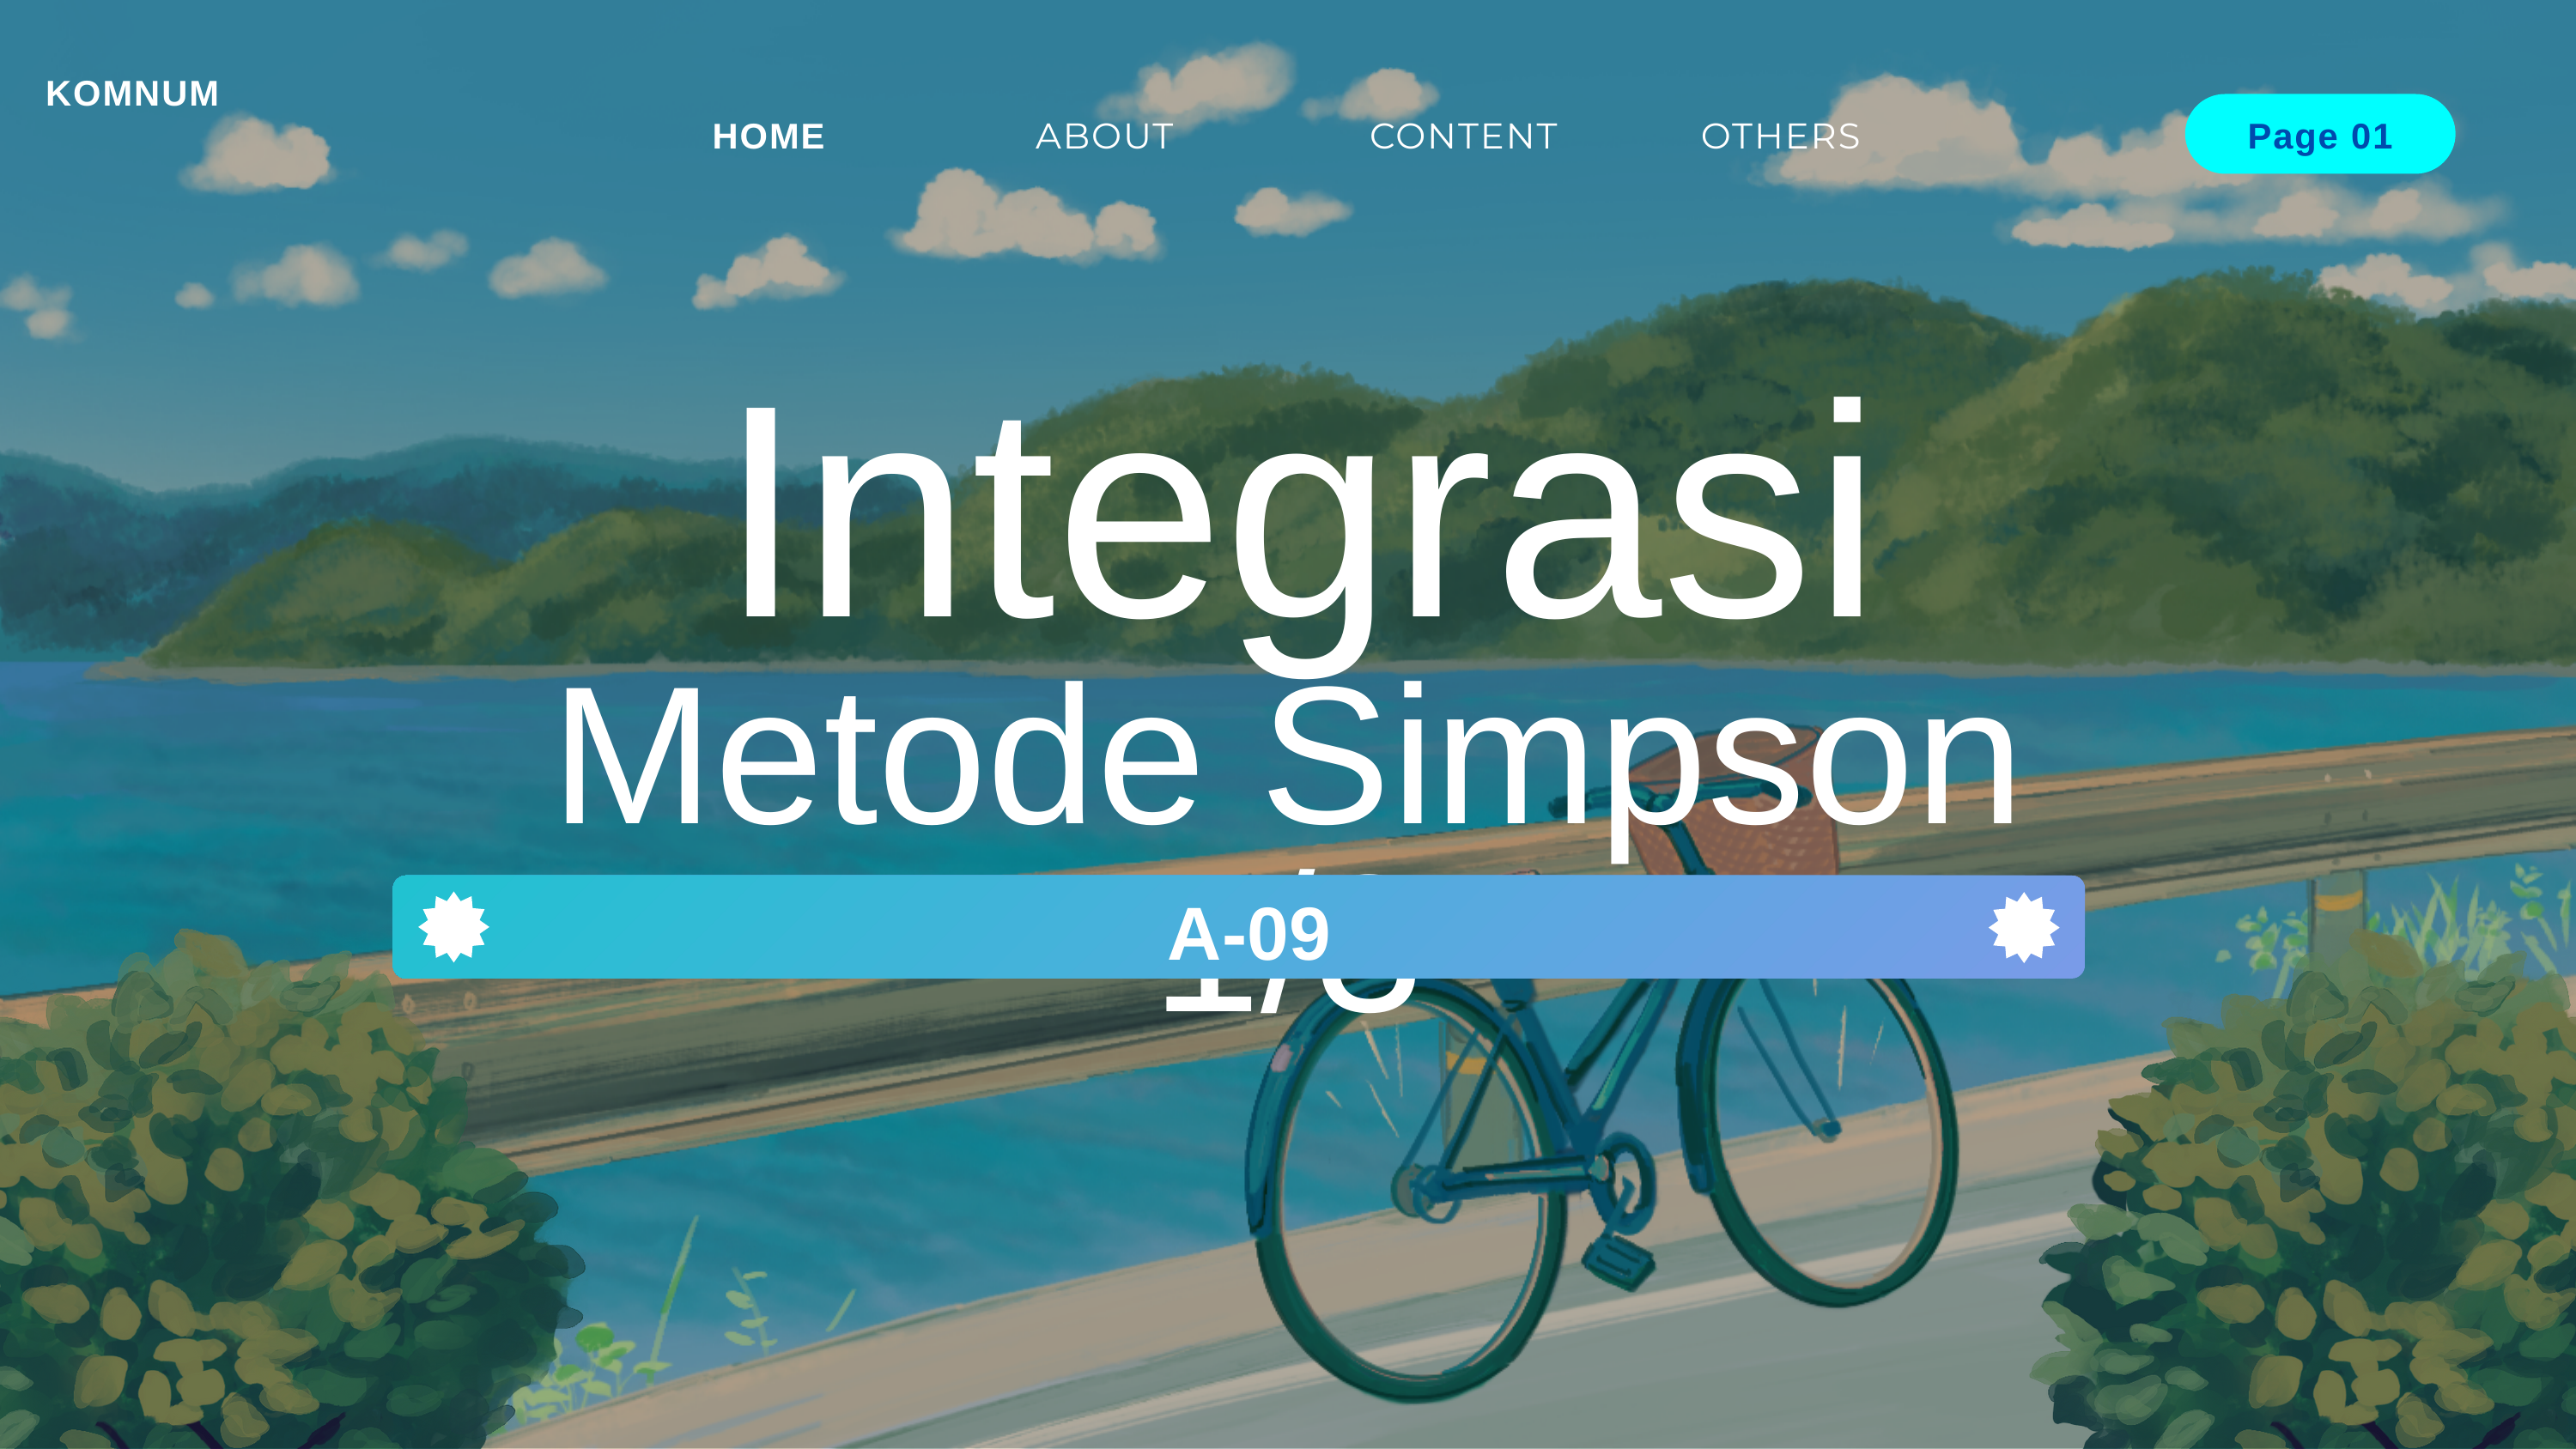

KOMNUM

HOME
OTHERS
ABOUT
CONTENT
Page 01
Integrasi
Metode Simpson 1/3
 A-09